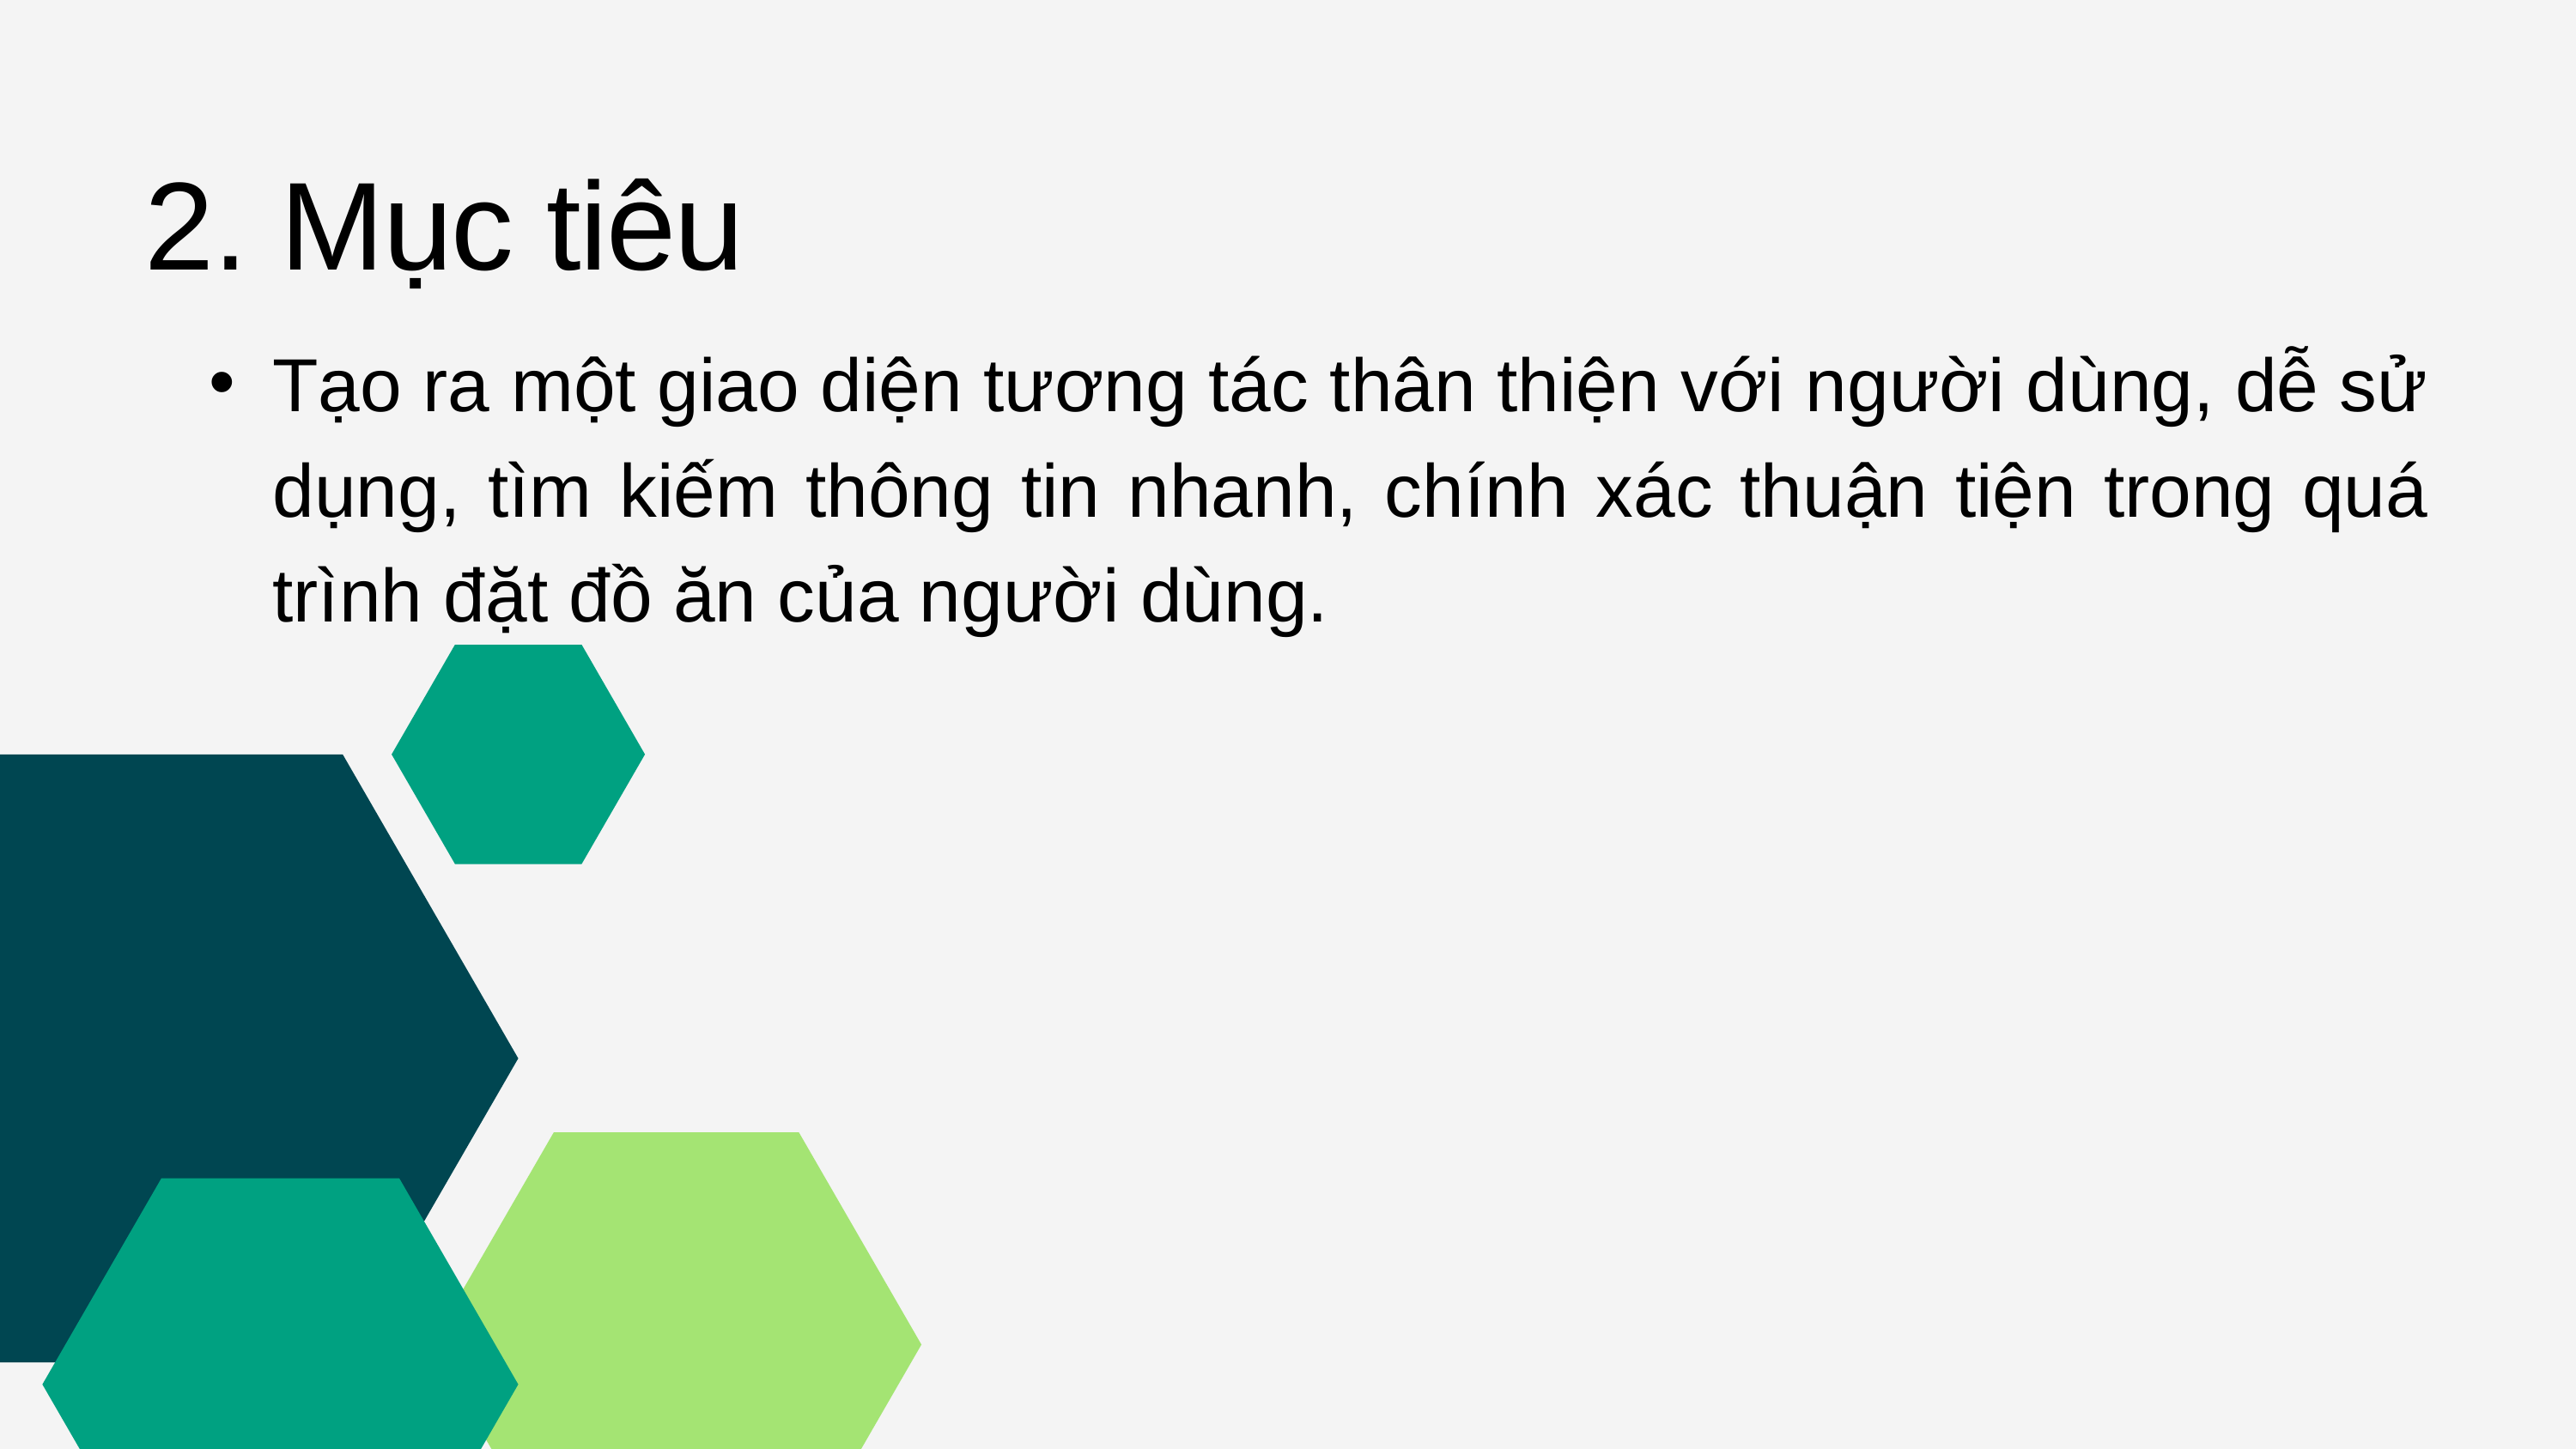

2. Mục tiêu
Tạo ra một giao diện tương tác thân thiện với người dùng, dễ sử dụng, tìm kiếm thông tin nhanh, chính xác thuận tiện trong quá trình đặt đồ ăn của người dùng.